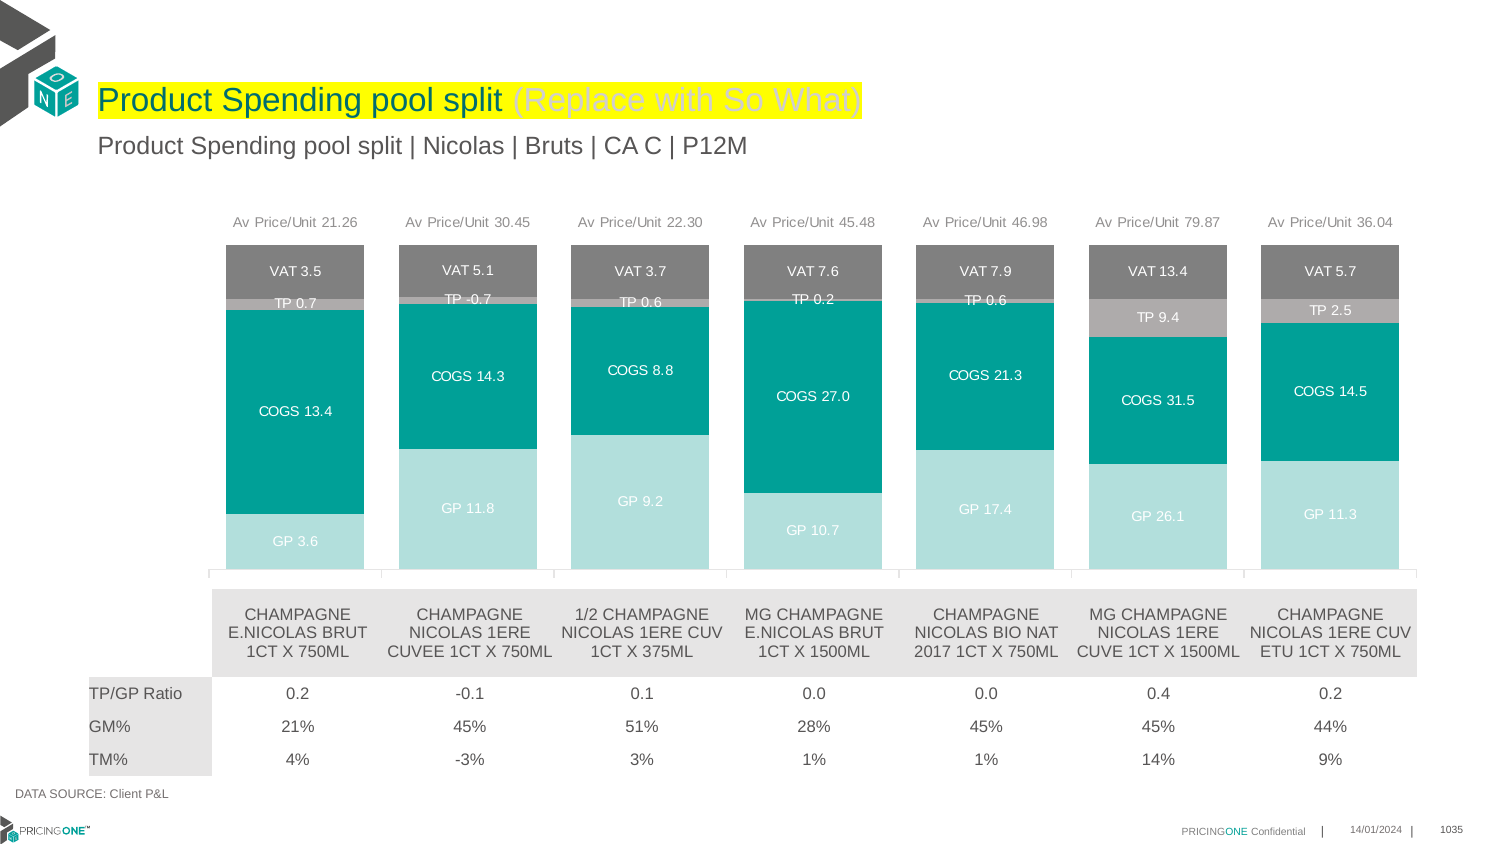

# Product Spending pool split (Replace with So What)
Product Spending pool split | Nicolas | Bruts | CA C | P12M

### Chart

| Category | GP | COGS | TP | VAT |
|---|---|---|---|---|
| Av Price/Unit 21.26 | 3.6059014807193344 | 13.400851990695179 | 0.7092779621842453 | 3.543206286719751 |
| Av Price/Unit 30.45 | 11.75174040609137 | 14.309268223350253 | -0.6819900169204729 | 5.075803722504228 |
| Av Price/Unit 22.30 | 9.238772859922179 | 8.788928988326846 | 0.5520646887159586 | 3.7159533073929962 |
| Av Price/Unit 45.48 | 10.726680824742266 | 26.958901030927834 | 0.2130435738831693 | 7.579725085910648 |
| Av Price/Unit 46.98 | 17.406 | 21.344000000000005 | 0.5597014925373145 | 7.861940298507463 |
| Av Price/Unit 79.87 | 26.0915 | 31.531 | 9.354901129943514 | 13.395480225988688 |
| Av Price/Unit 36.04 | 11.309100000000003 | 14.5012 | 2.466536158192092 | 5.655367231638415 |
|  | CHAMPAGNE E.NICOLAS BRUT 1CT X 750ML | CHAMPAGNE NICOLAS 1ERE CUVEE 1CT X 750ML | 1/2 CHAMPAGNE NICOLAS 1ERE CUV 1CT X 375ML | MG CHAMPAGNE E.NICOLAS BRUT 1CT X 1500ML | CHAMPAGNE NICOLAS BIO NAT 2017 1CT X 750ML | MG CHAMPAGNE NICOLAS 1ERE CUVE 1CT X 1500ML | CHAMPAGNE NICOLAS 1ERE CUV ETU 1CT X 750ML |
| --- | --- | --- | --- | --- | --- | --- | --- |
| TP/GP Ratio | 0.2 | -0.1 | 0.1 | 0.0 | 0.0 | 0.4 | 0.2 |
| GM% | 21% | 45% | 51% | 28% | 45% | 45% | 44% |
| TM% | 4% | -3% | 3% | 1% | 1% | 14% | 9% |
DATA SOURCE: Client P&L

14/01/2024
1035